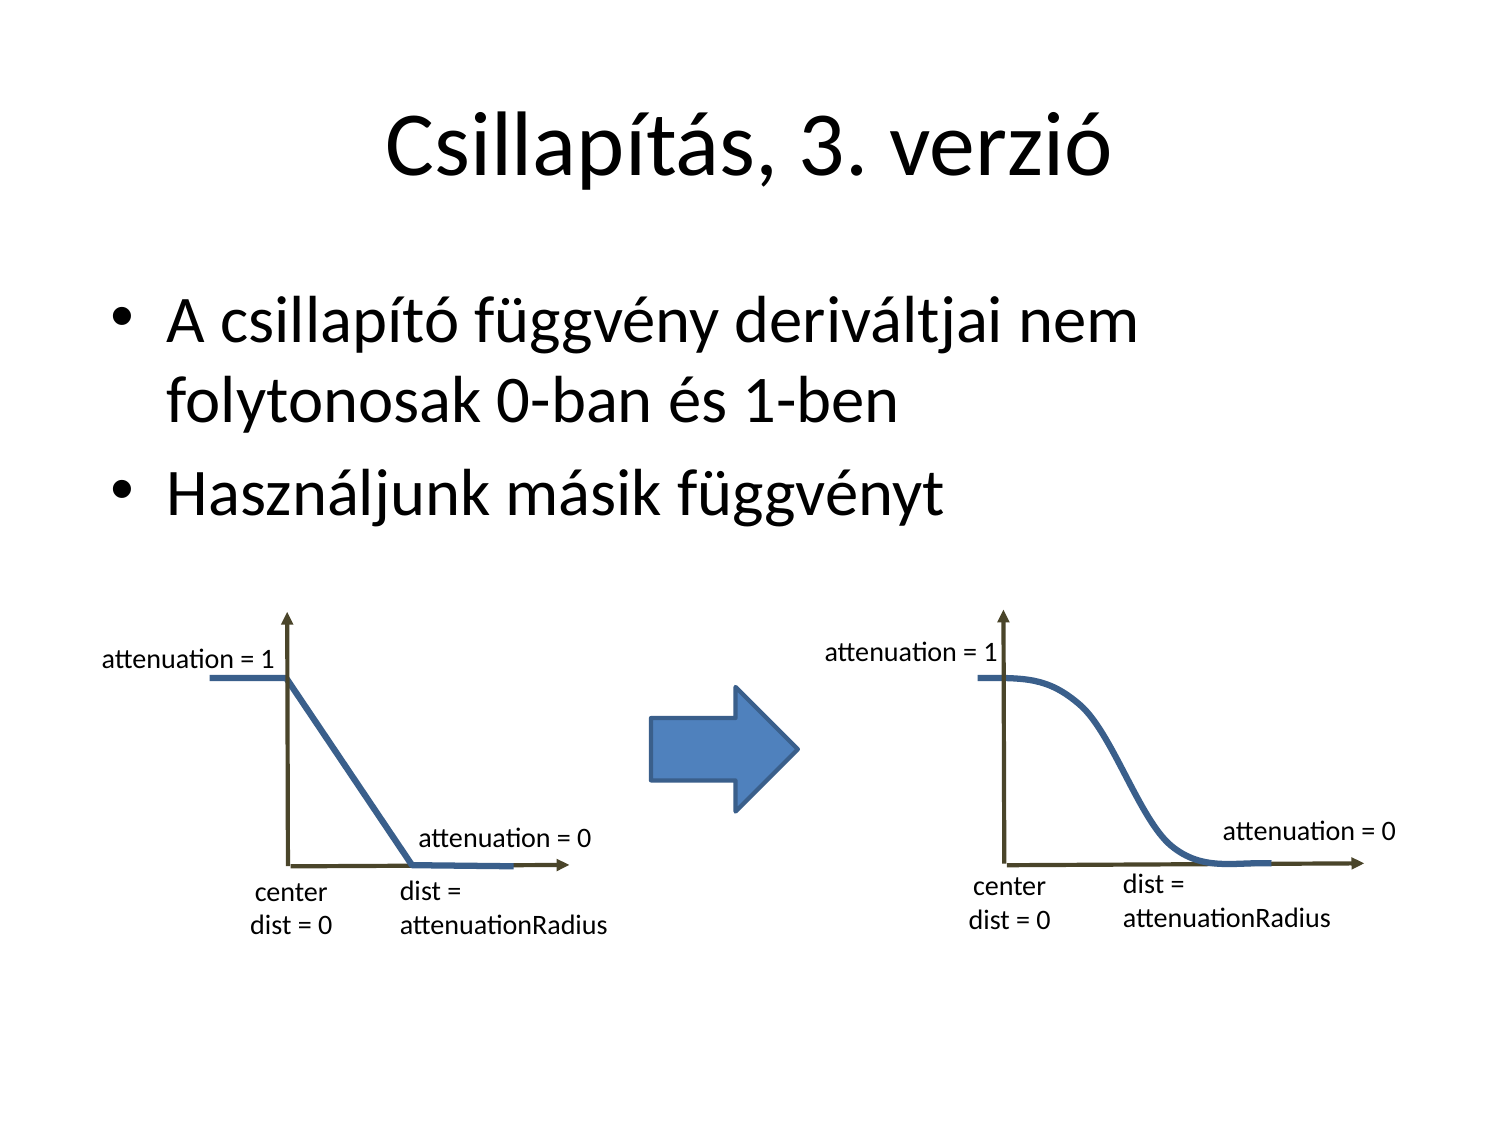

# Csillapítás, 3. verzió
A csillapító függvény deriváltjai nem folytonosak 0-ban és 1-ben
Használjunk másik függvényt
attenuation = 1
attenuation = 1

attenuation = 0
attenuation = 0
dist =
attenuationRadius
center
dist = 0
dist =
attenuationRadius
center
dist = 0